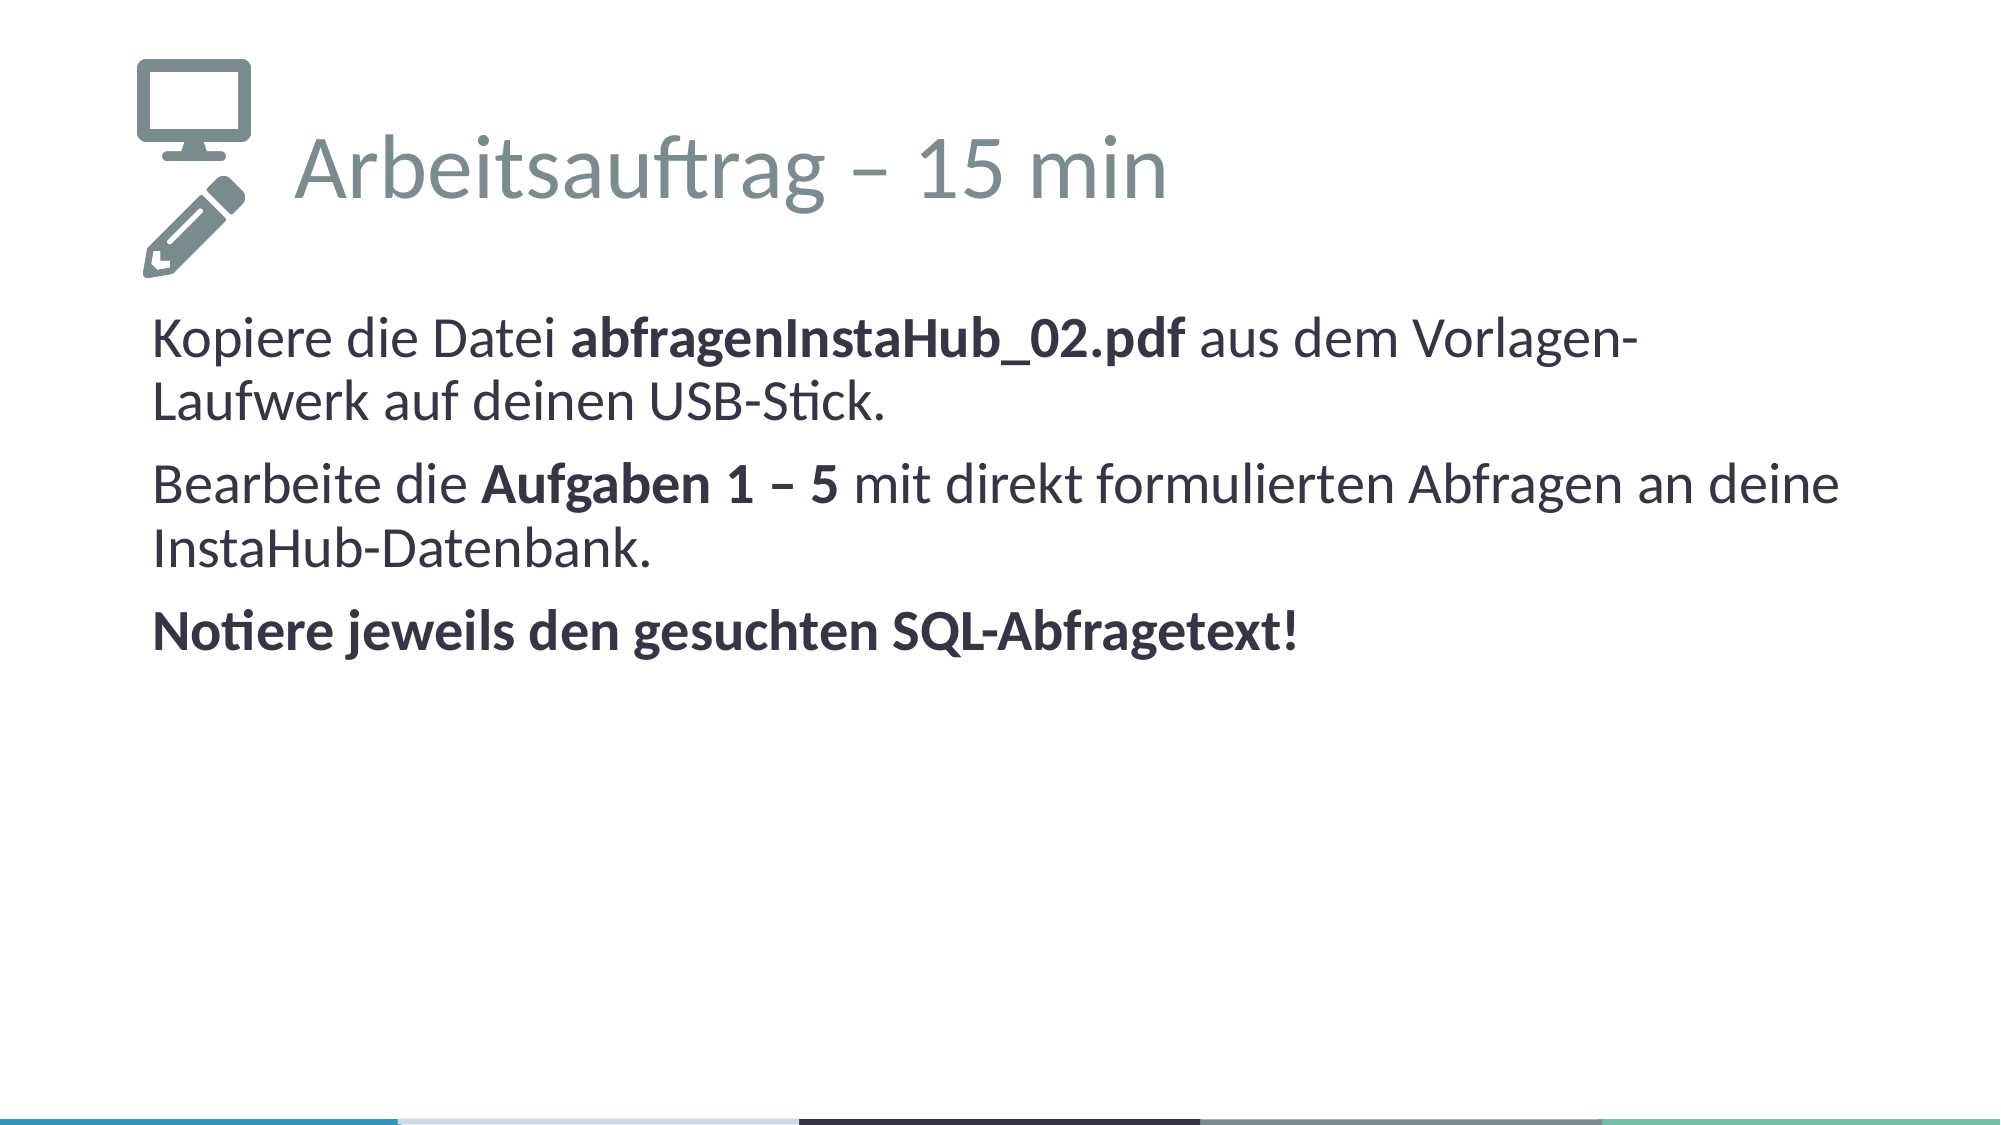

# Arbeitsauftrag – 15 min
Kopiere die Datei abfragenInstaHub_02.pdf aus dem Vorlagen-Laufwerk auf deinen USB-Stick.
Bearbeite die Aufgaben 1 – 5 mit direkt formulierten Abfragen an deine InstaHub-Datenbank.
Notiere jeweils den gesuchten SQL-Abfragetext!